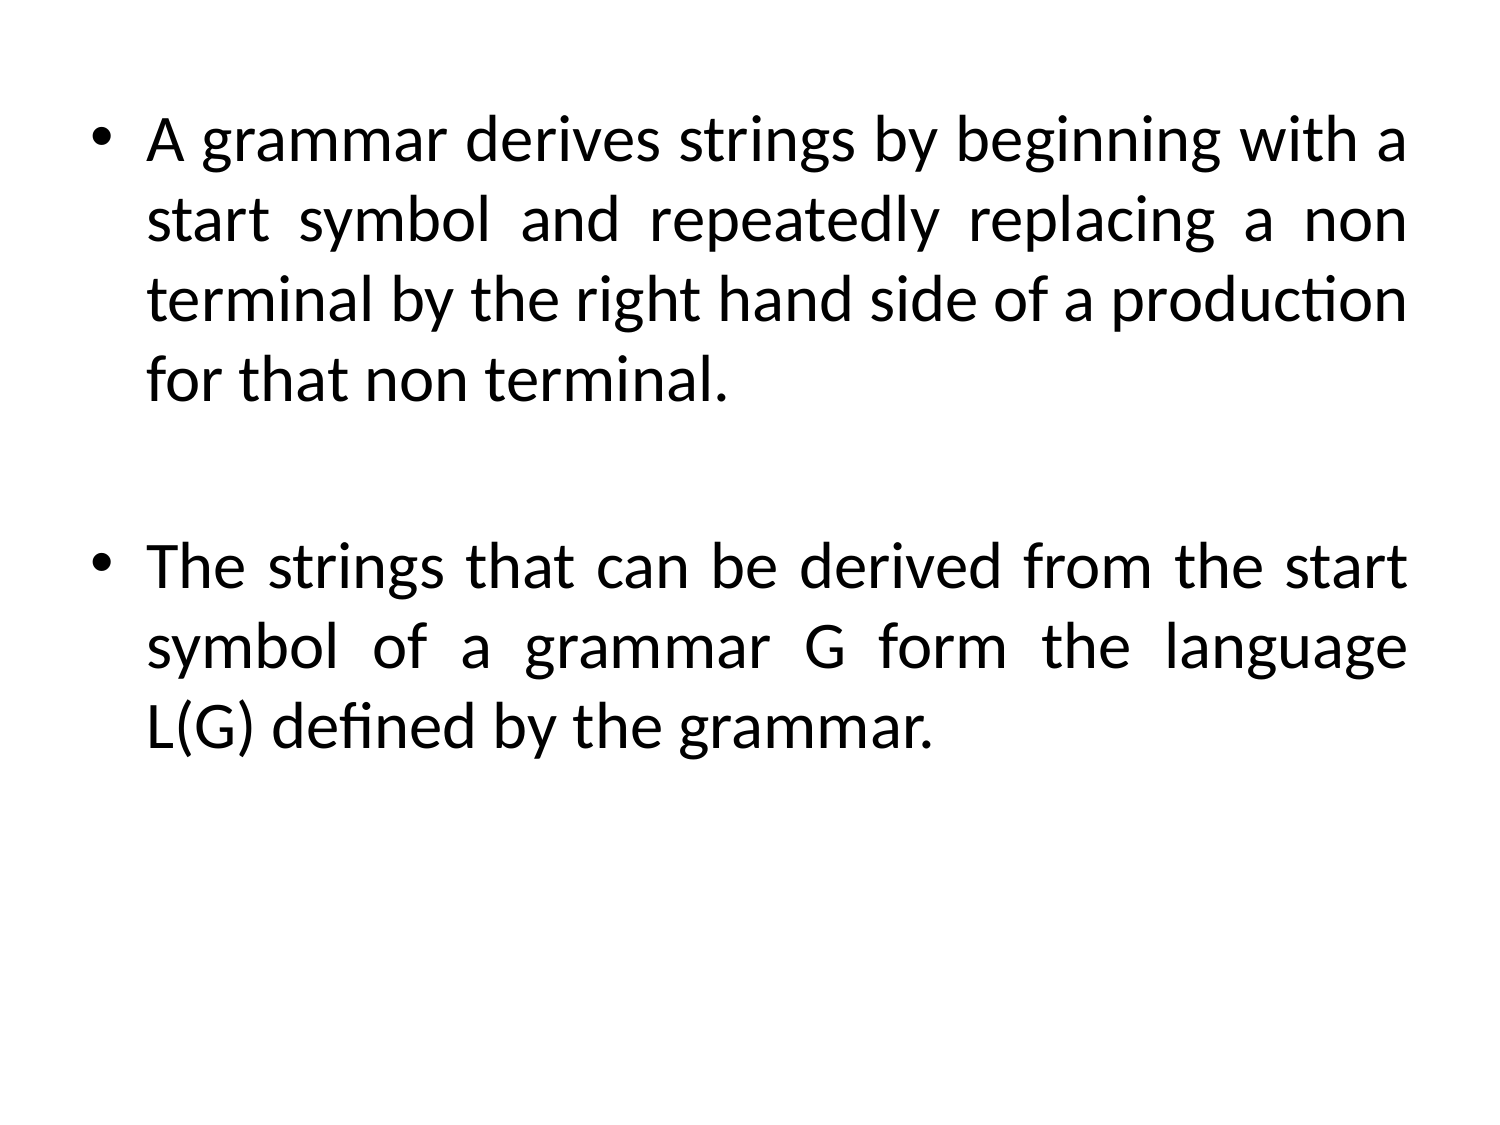

A grammar derives strings by beginning with a start symbol and repeatedly replacing a non terminal by the right hand side of a production for that non terminal.

The strings that can be derived from the start symbol of a grammar G form the language L(G) defined by the grammar.